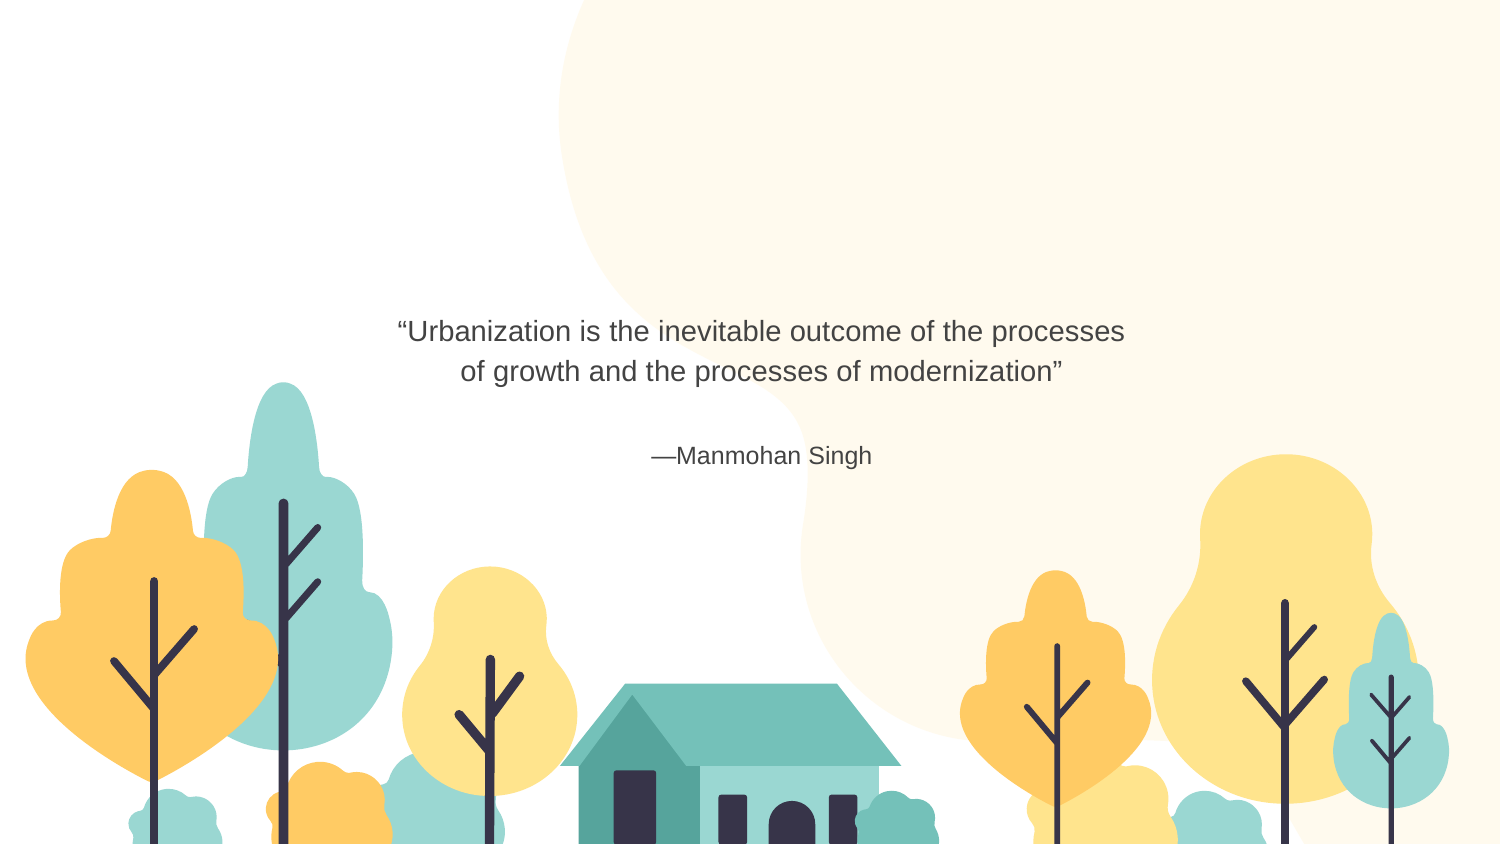

“Urbanization is the inevitable outcome of the processes of growth and the processes of modernization”

# —Manmohan Singh